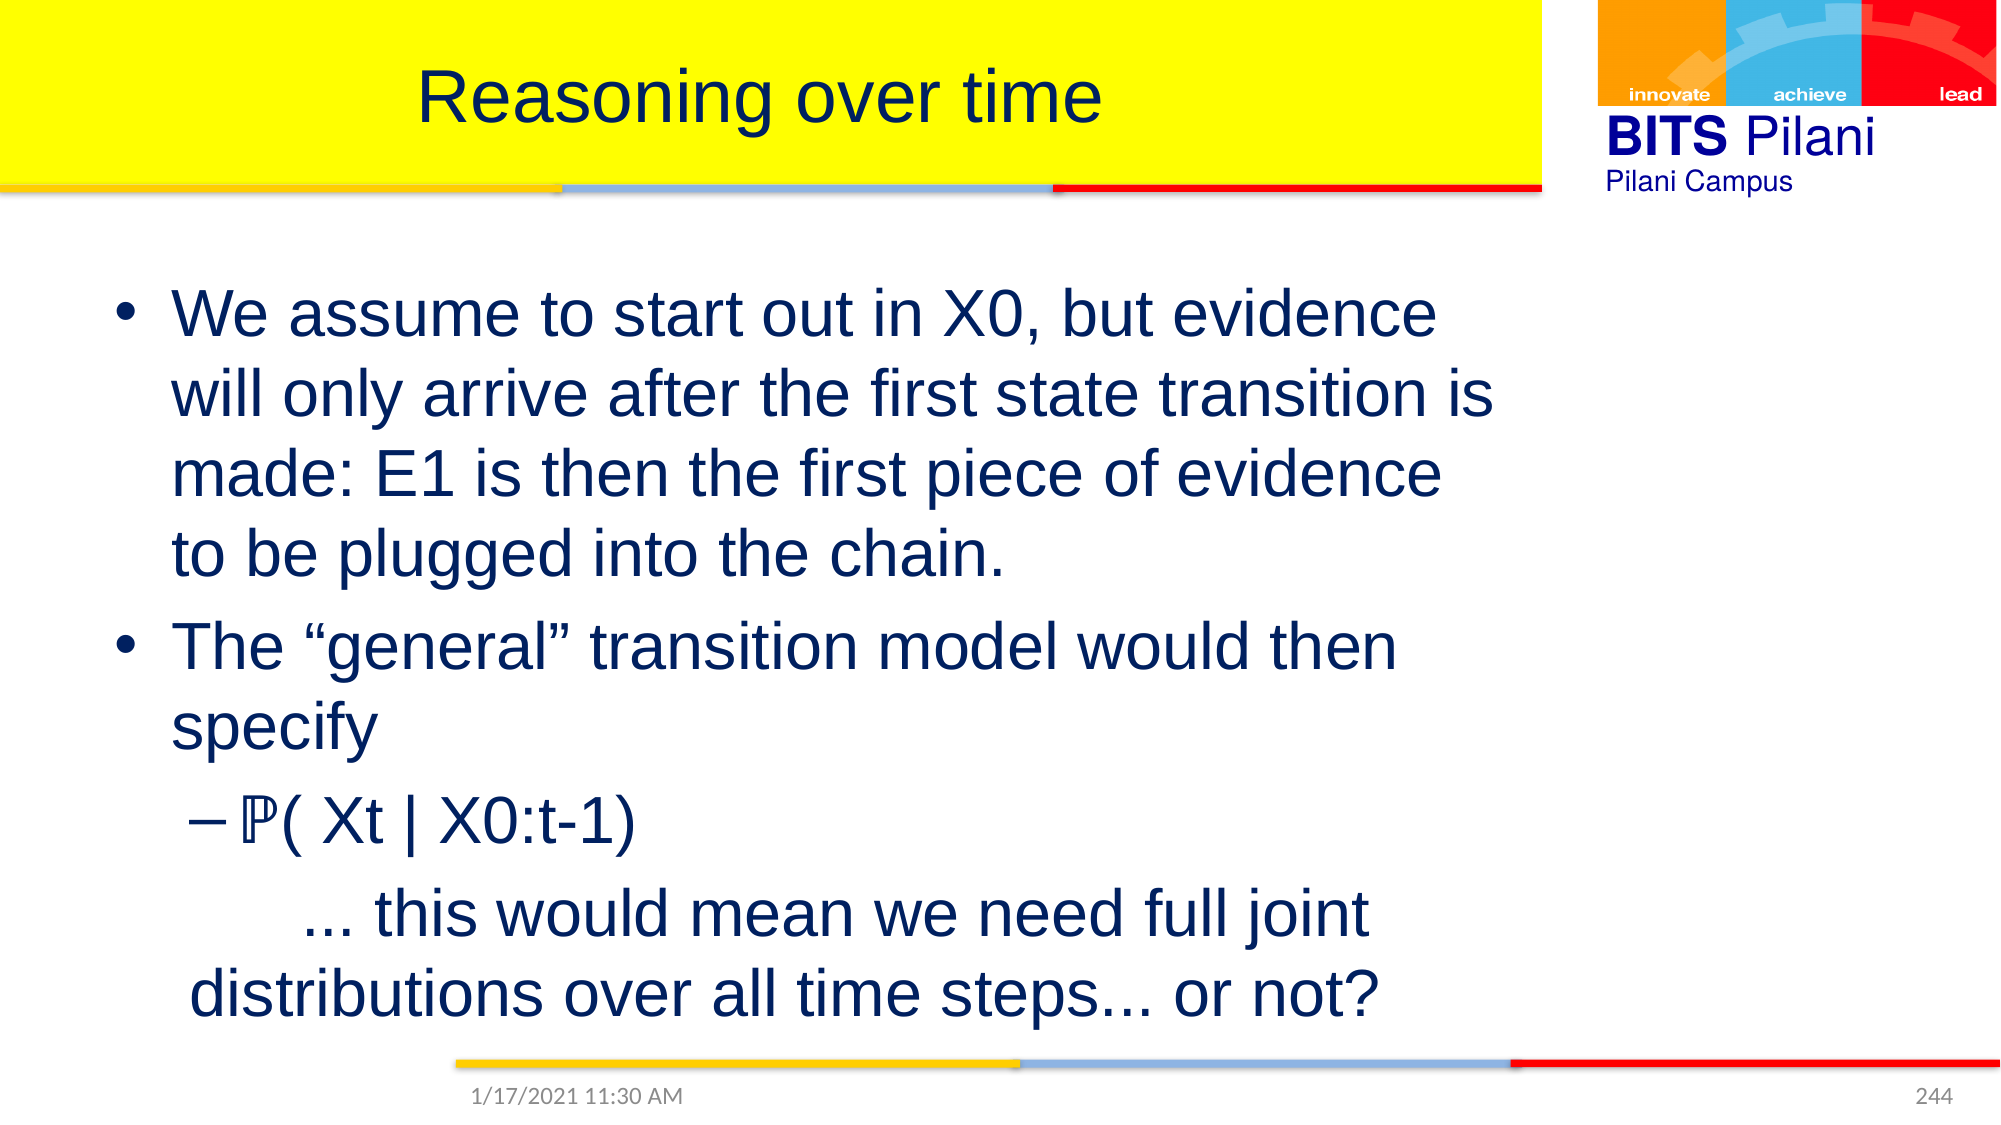

# Reasoning over time
We assume to start out in X0, but evidence will only arrive after the first state transition is made: E1 is then the first piece of evidence to be plugged into the chain.
The “general” transition model would then specify
ℙ( Xt | X0:t-1)
      ... this would mean we need full joint distributions over all time steps... or not?
1/17/2021 11:30 AM
244